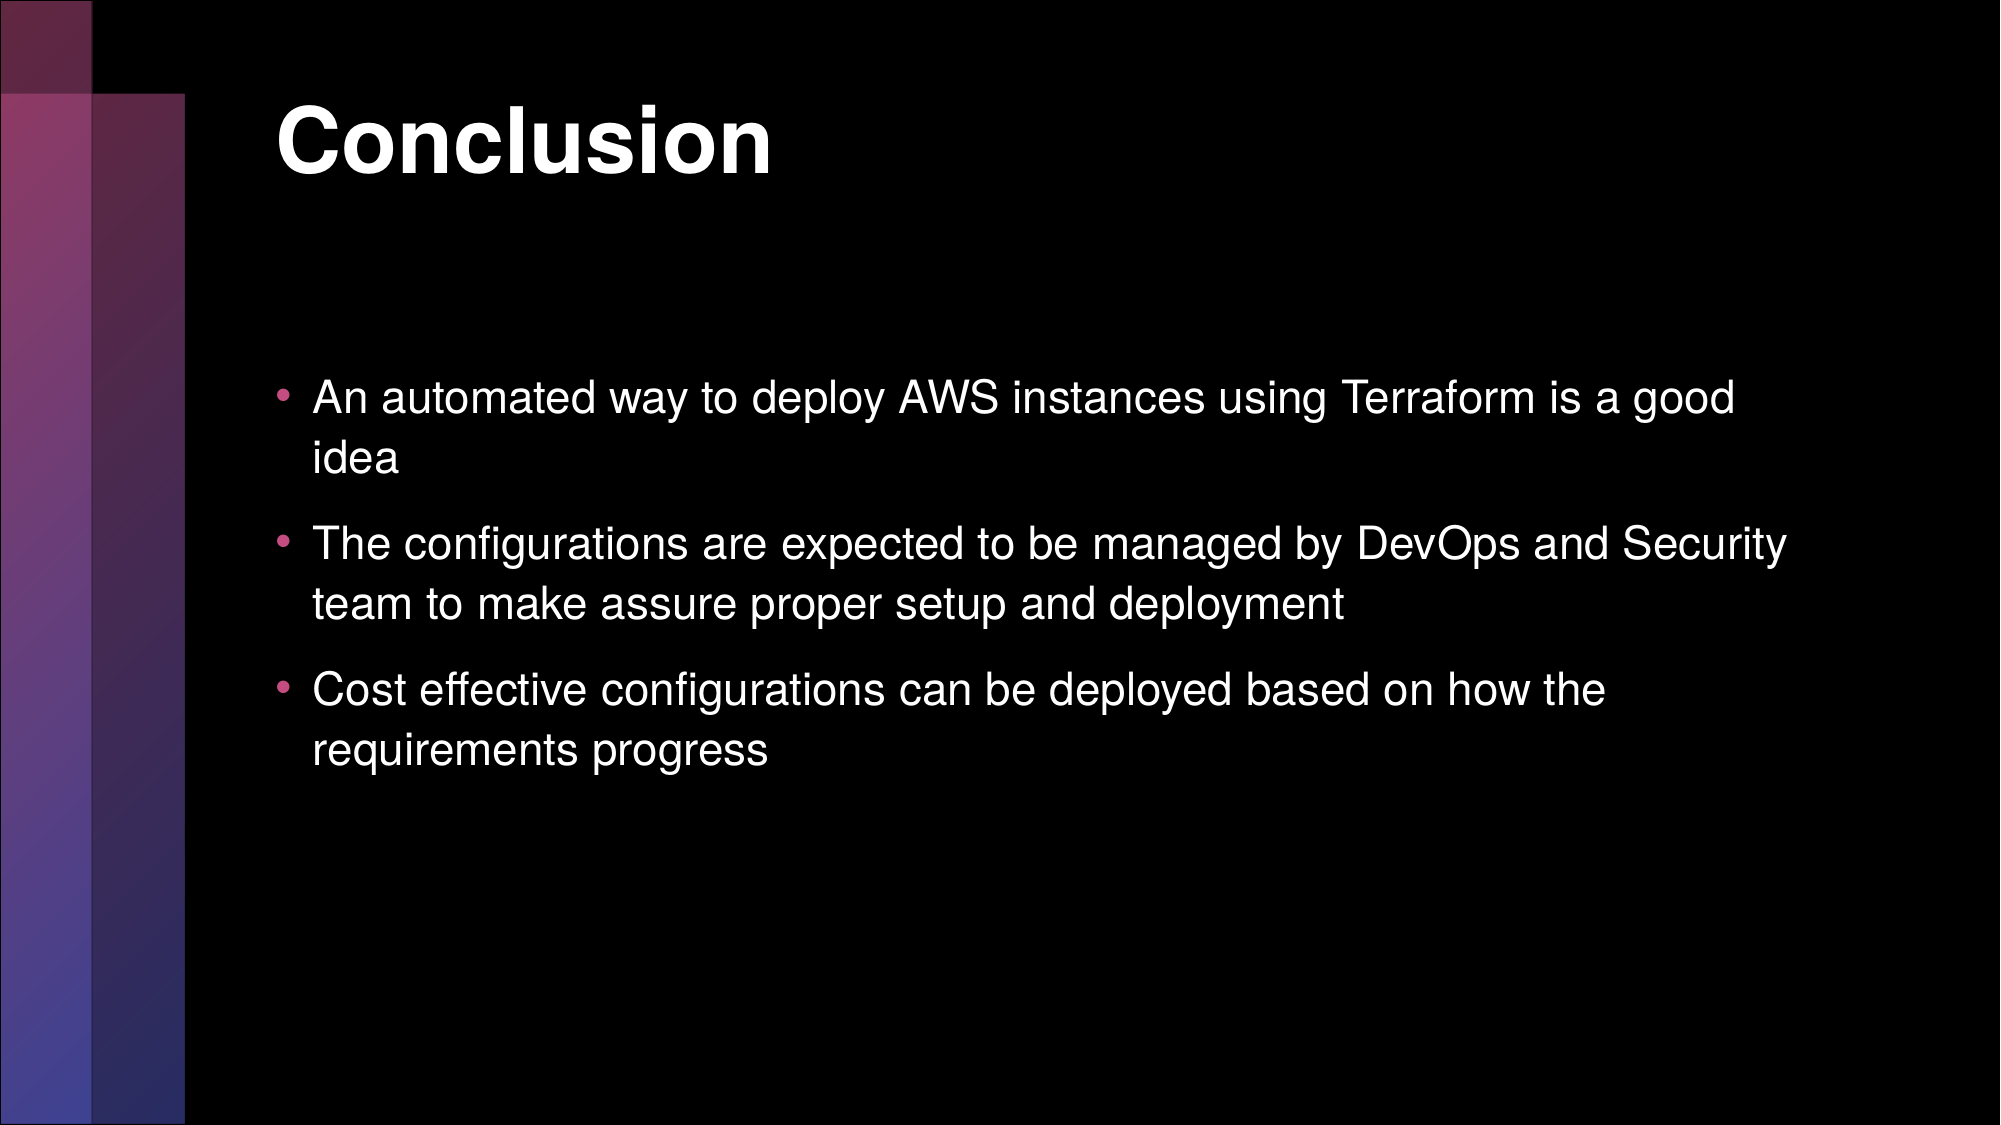

# Conclusion
An automated way to deploy AWS instances using Terraform is a good idea
The configurations are expected to be managed by DevOps and Security team to make assure proper setup and deployment
Cost effective configurations can be deployed based on how the requirements progress